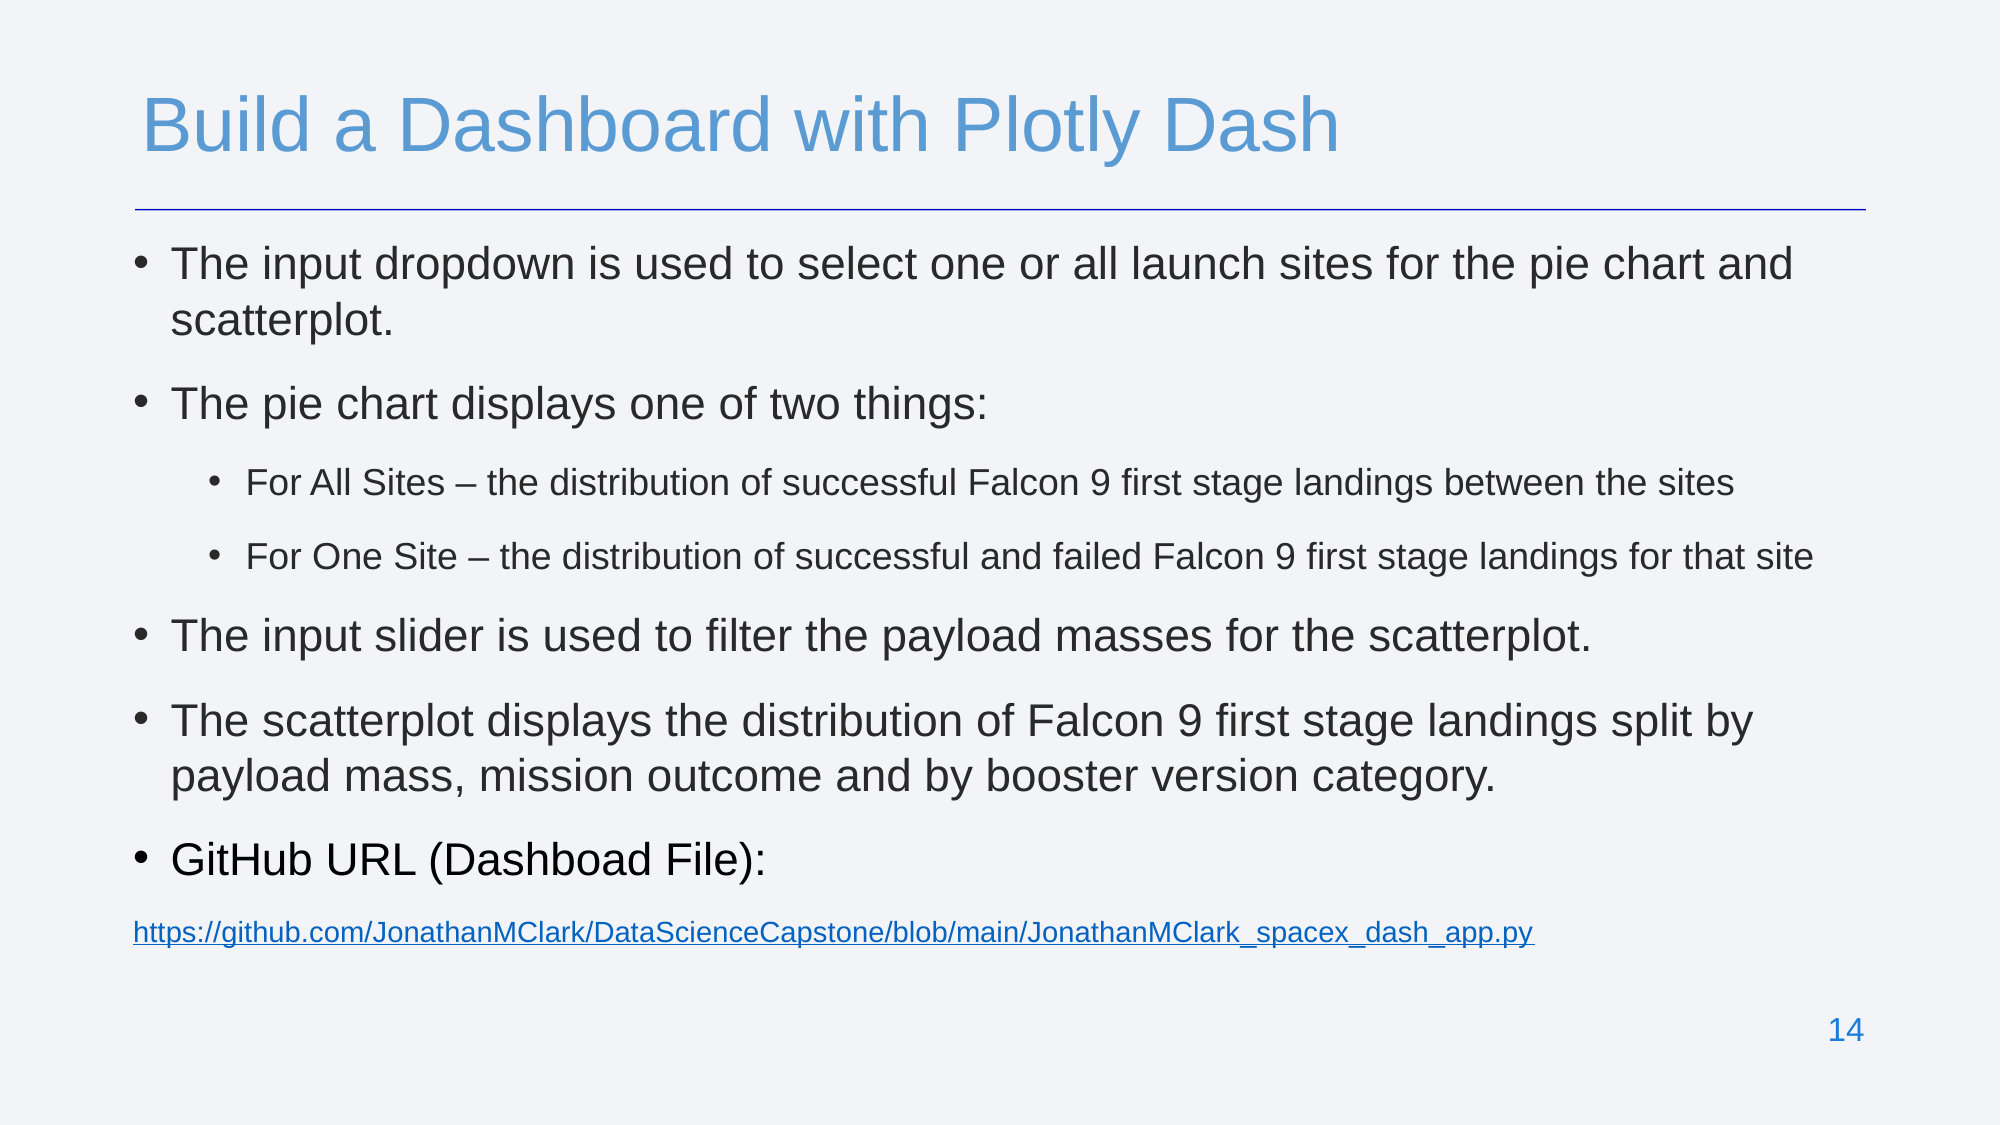

# Build a Dashboard with Plotly Dash
The input dropdown is used to select one or all launch sites for the pie chart and
scatterplot.
The pie chart displays one of two things:
For All Sites – the distribution of successful Falcon 9 first stage landings between the sites
For One Site – the distribution of successful and failed Falcon 9 first stage landings for that site
The input slider is used to filter the payload masses for the scatterplot.
The scatterplot displays the distribution of Falcon 9 first stage landings split by payload mass, mission outcome and by booster version category.
GitHub URL (Dashboad File):
https://github.com/JonathanMClark/DataScienceCapstone/blob/main/JonathanMClark_spacex_dash_app.py
14